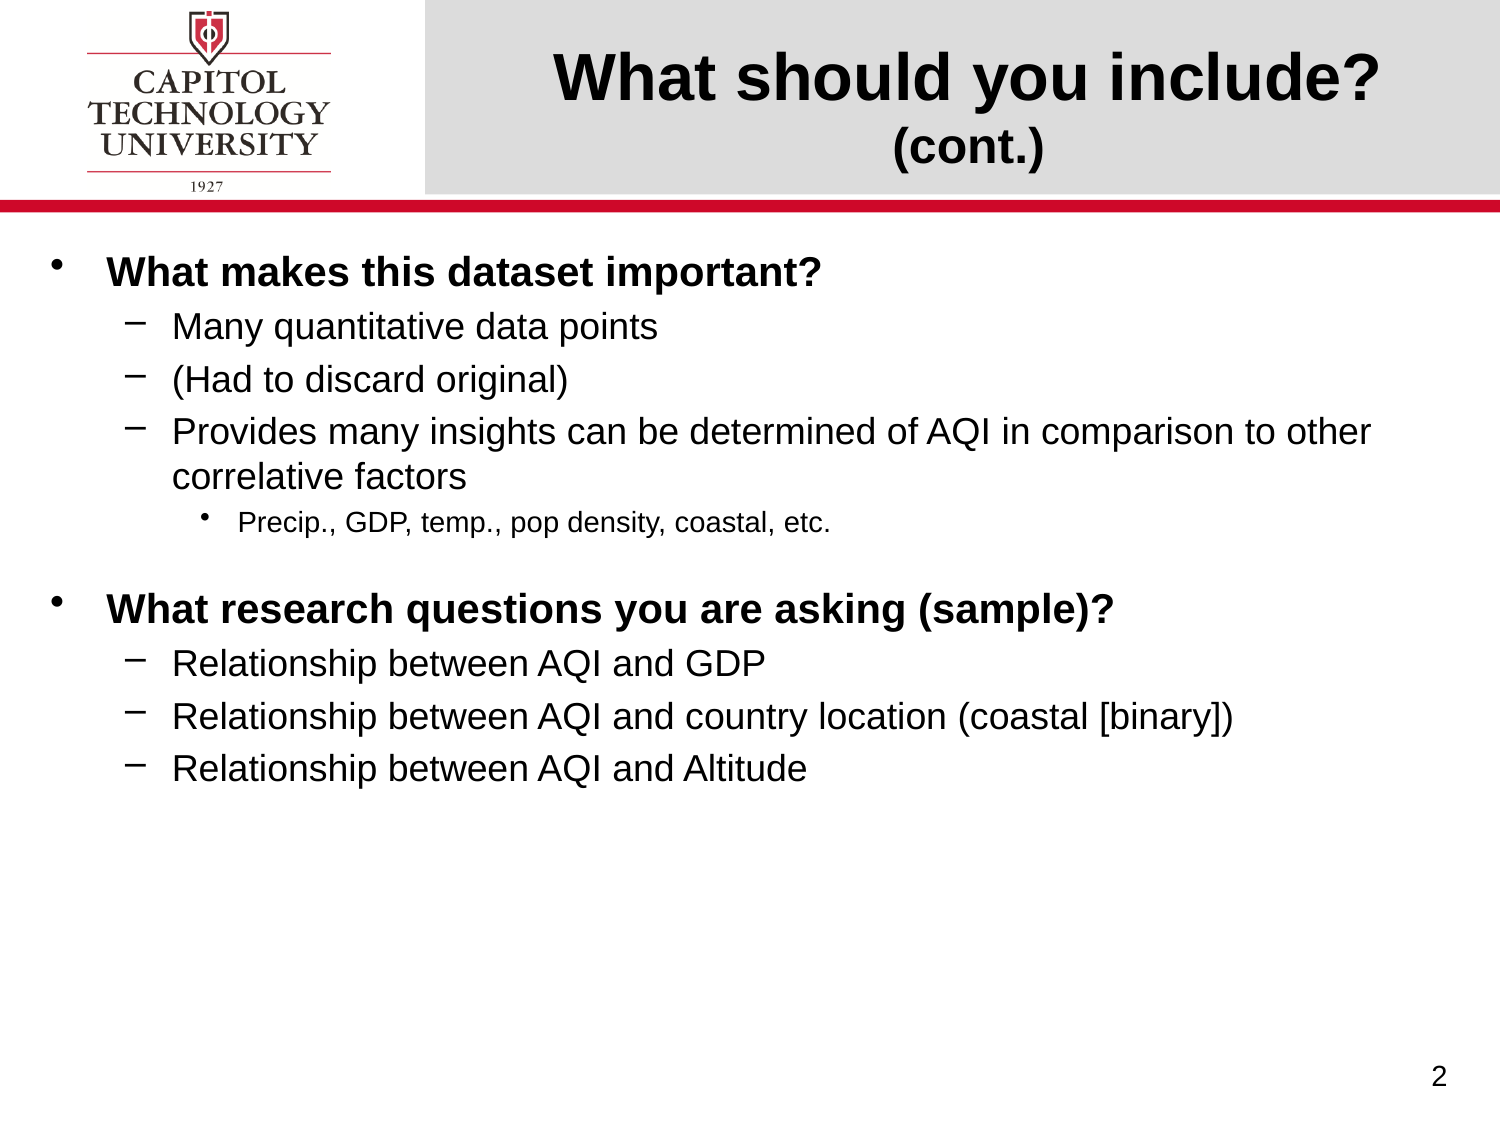

# What should you include? (cont.)
What makes this dataset important?
Many quantitative data points
(Had to discard original)
Provides many insights can be determined of AQI in comparison to other correlative factors
Precip., GDP, temp., pop density, coastal, etc.
What research questions you are asking (sample)?
Relationship between AQI and GDP
Relationship between AQI and country location (coastal [binary])
Relationship between AQI and Altitude

2